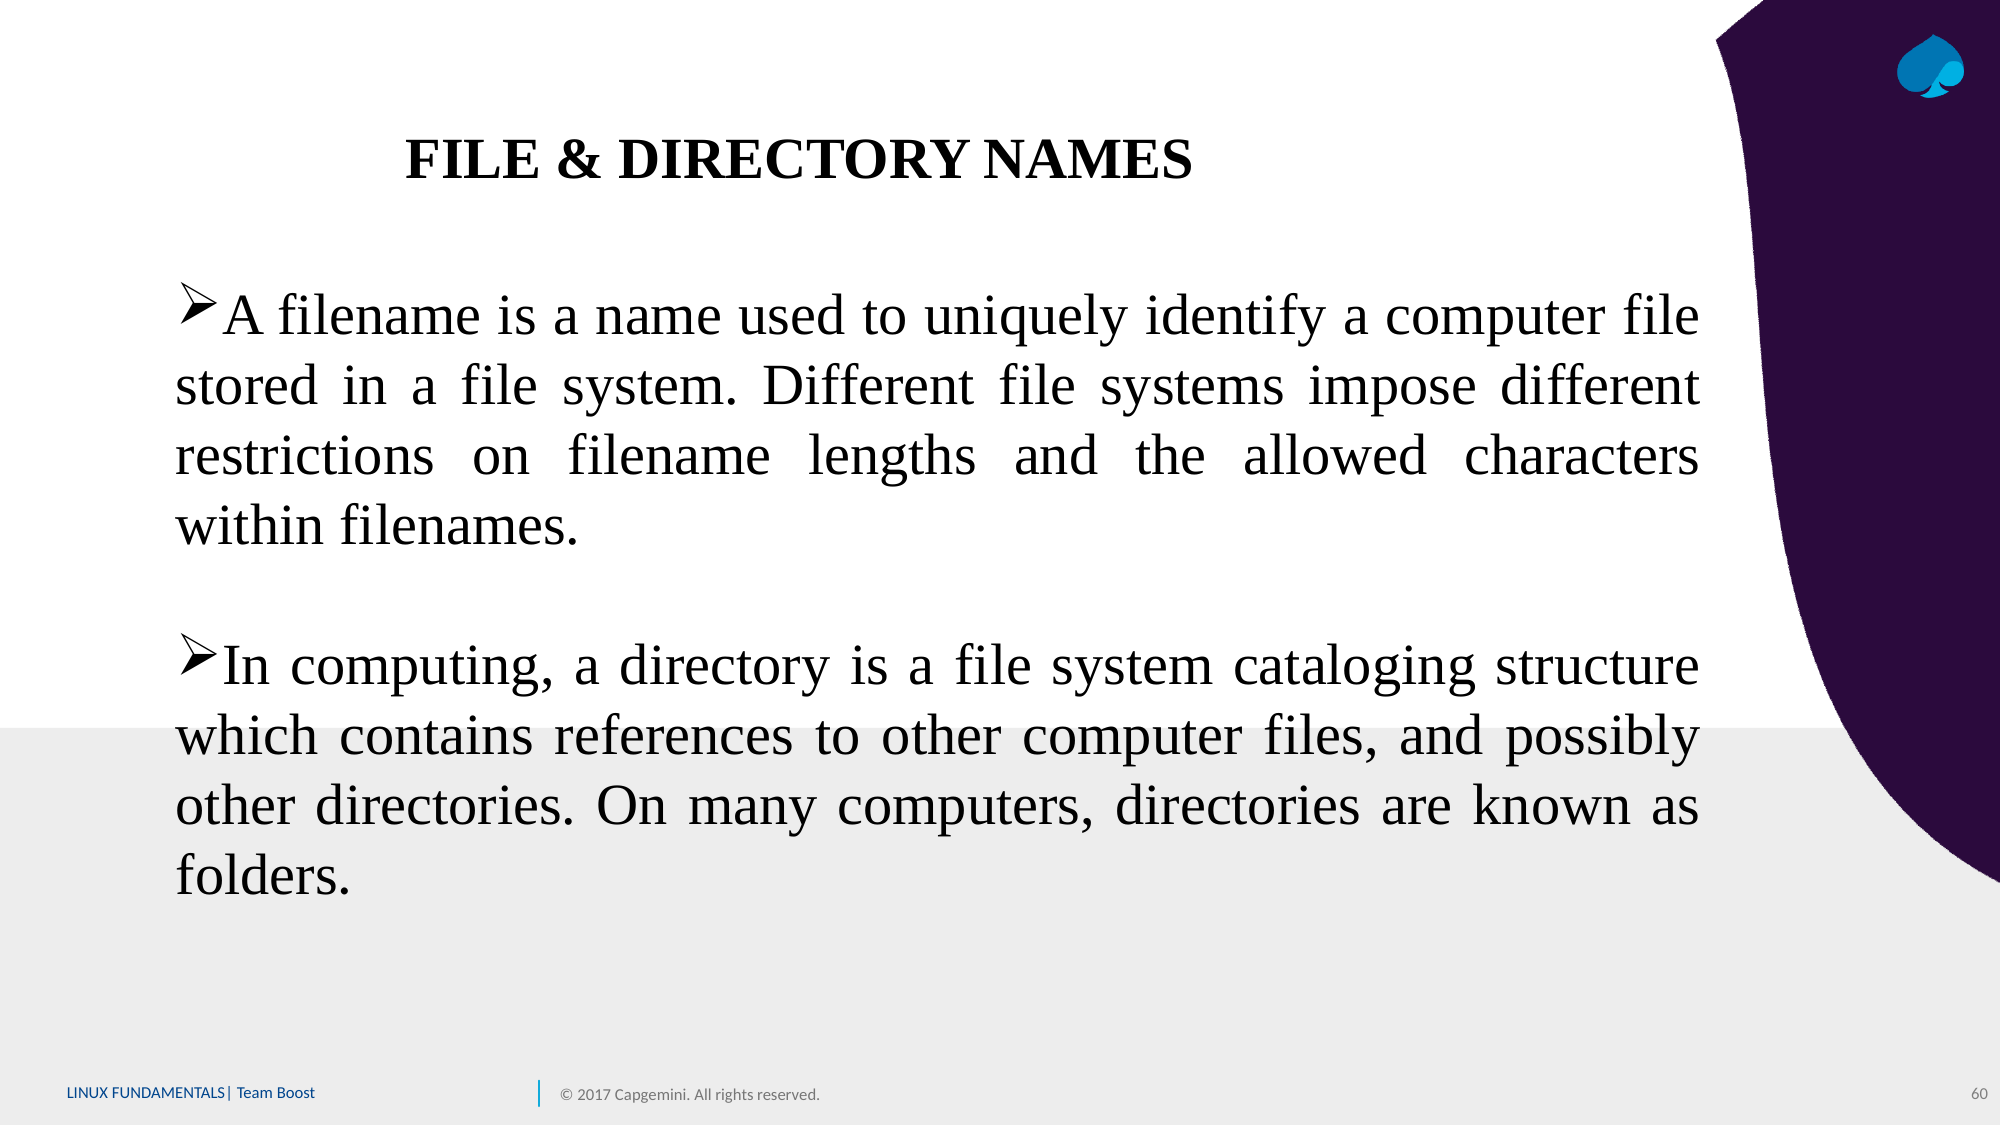

FILE & DIRECTORY NAMES
A filename is a name used to uniquely identify a computer file stored in a file system. Different file systems impose different restrictions on filename lengths and the allowed characters within filenames.

In computing, a directory is a file system cataloging structure which contains references to other computer files, and possibly other directories. On many computers, directories are known as folders.